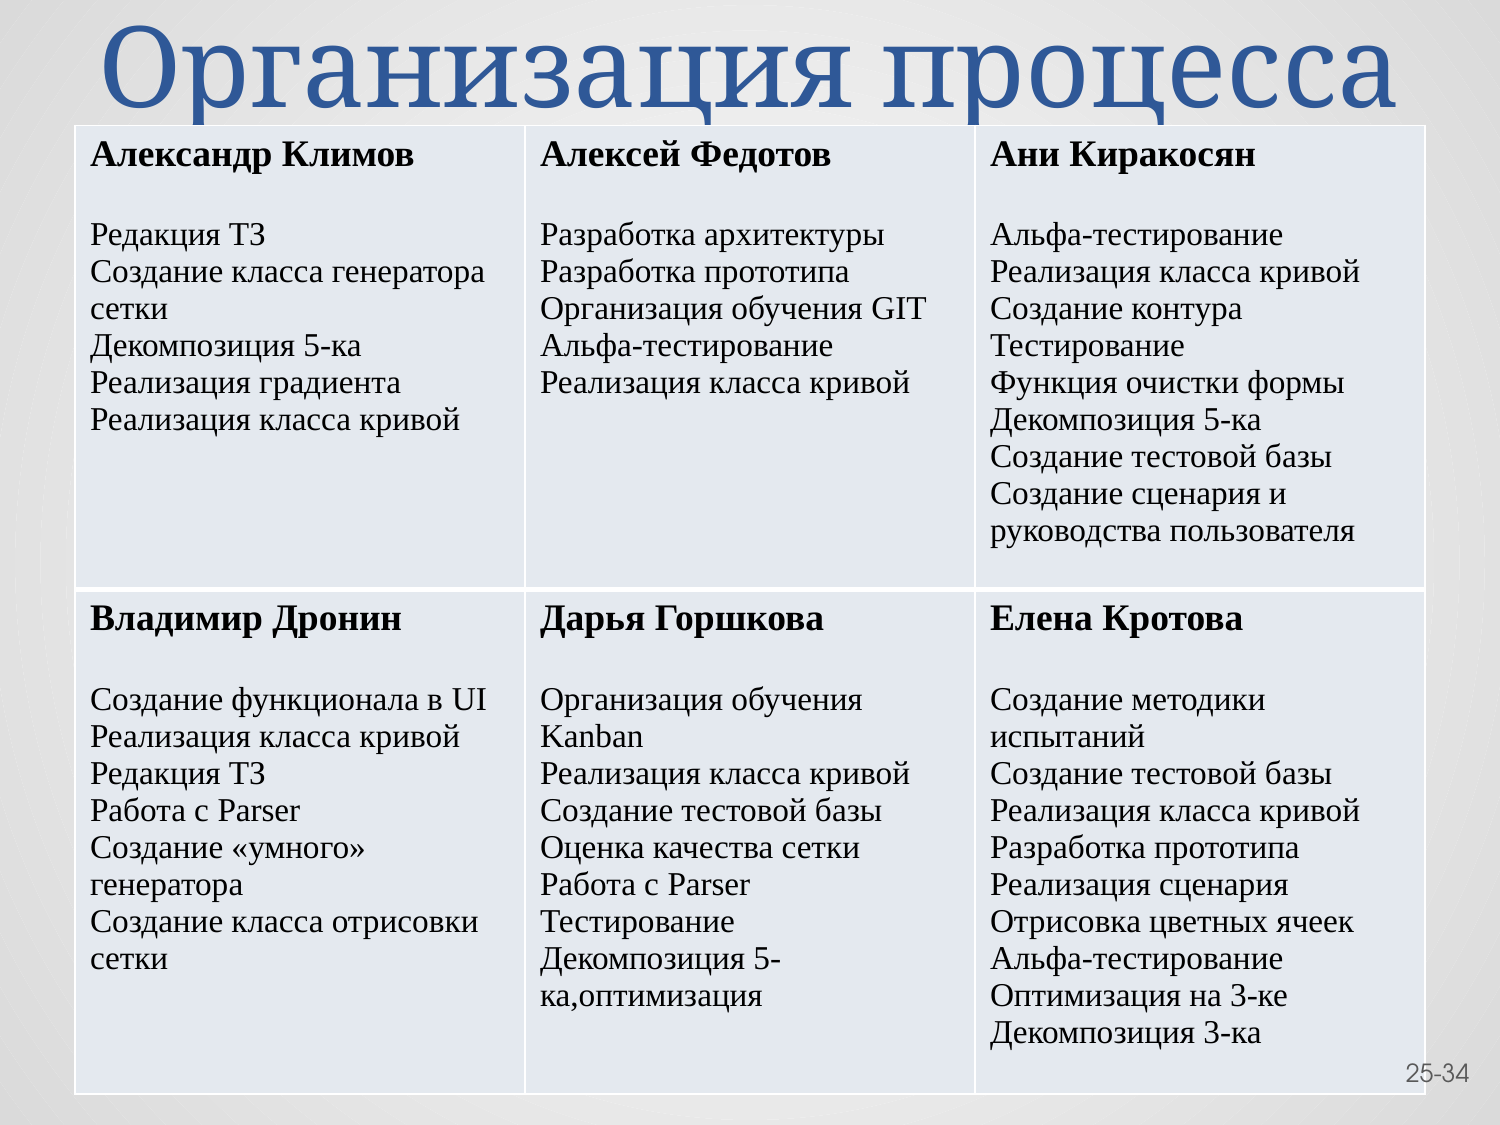

# Организация процесса
| Александр Климов Редакция ТЗ Создание класса генератора сетки Декомпозиция 5-ка Реализация градиента Реализация класса кривой | Алексей Федотов Разработка архитектуры Разработка прототипа Организация обучения GIT Альфа-тестирование Реализация класса кривой | Ани Киракосян Альфа-тестирование Реализация класса кривой Создание контура Тестирование Функция очистки формы Декомпозиция 5-ка Создание тестовой базы Создание сценария и руководства пользователя |
| --- | --- | --- |
| Владимир Дронин Создание функционала в UI Реализация класса кривой Редакция ТЗ Работа с Parser Создание «умного» генератора Создание класса отрисовки сетки | Дарья Горшкова Организация обучения Kanban Реализация класса кривой Создание тестовой базы Оценка качества сетки Работа с Parser Тестирование Декомпозиция 5-ка,оптимизация | Елена Кротова Создание методики испытаний Создание тестовой базы Реализация класса кривой Разработка прототипа Реализация сценария Отрисовка цветных ячеек Альфа-тестирование Оптимизация на 3-ке Декомпозиция 3-ка |
25-34